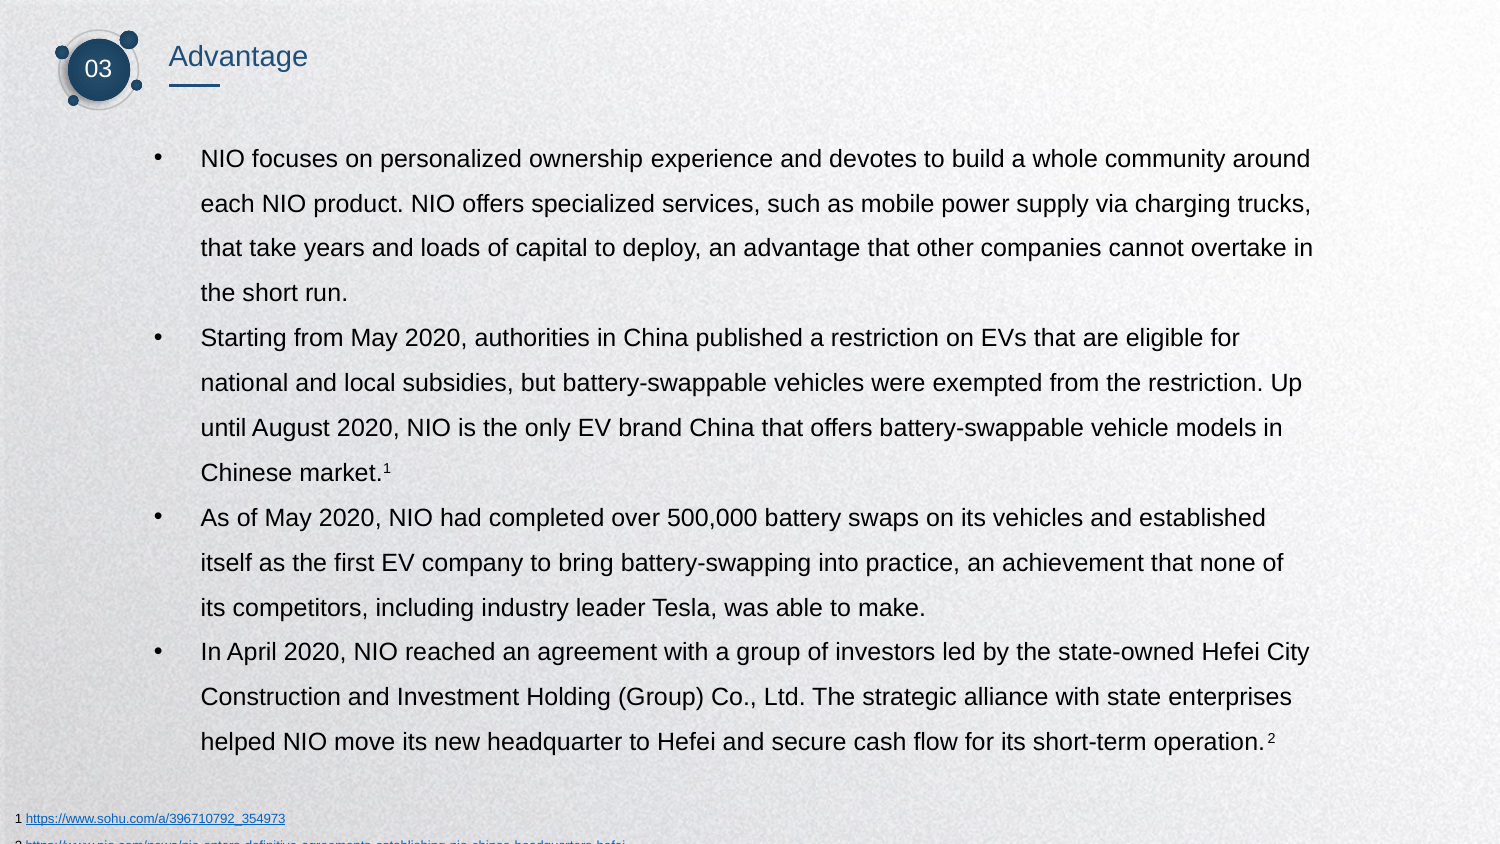

Advantage
03
NIO focuses on personalized ownership experience and devotes to build a whole community around each NIO product. NIO offers specialized services, such as mobile power supply via charging trucks, that take years and loads of capital to deploy, an advantage that other companies cannot overtake in the short run.
Starting from May 2020, authorities in China published a restriction on EVs that are eligible for national and local subsidies, but battery-swappable vehicles were exempted from the restriction. Up until August 2020, NIO is the only EV brand China that offers battery-swappable vehicle models in Chinese market.1
As of May 2020, NIO had completed over 500,000 battery swaps on its vehicles and established itself as the first EV company to bring battery-swapping into practice, an achievement that none of its competitors, including industry leader Tesla, was able to make.
In April 2020, NIO reached an agreement with a group of investors led by the state-owned Hefei City Construction and Investment Holding (Group) Co., Ltd. The strategic alliance with state enterprises helped NIO move its new headquarter to Hefei and secure cash flow for its short-term operation.2

1 https://www.sohu.com/a/396710792_354973
2 https://www.nio.com/news/nio-enters-definitive-agreements-establishing-nio-chinas-headquarters-hefei